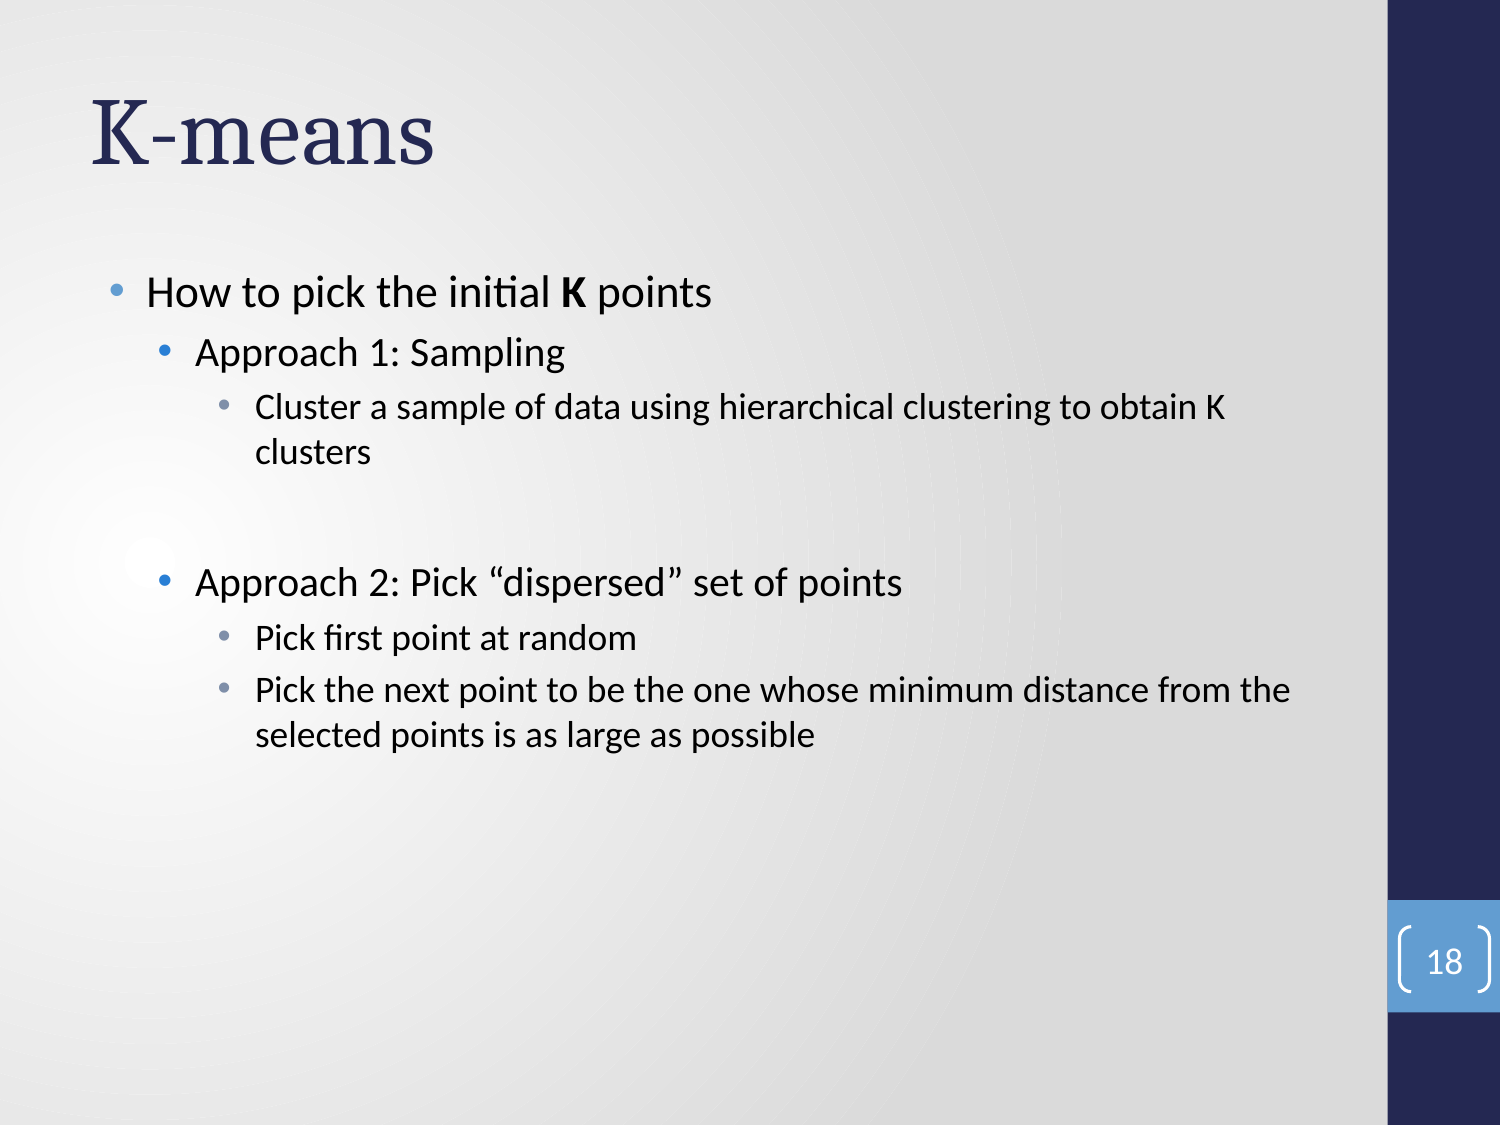

# K-means
How to pick the initial K points
Approach 1: Sampling
Cluster a sample of data using hierarchical clustering to obtain K clusters

Approach 2: Pick “dispersed” set of points
Pick first point at random
Pick the next point to be the one whose minimum distance from the selected points is as large as possible

18